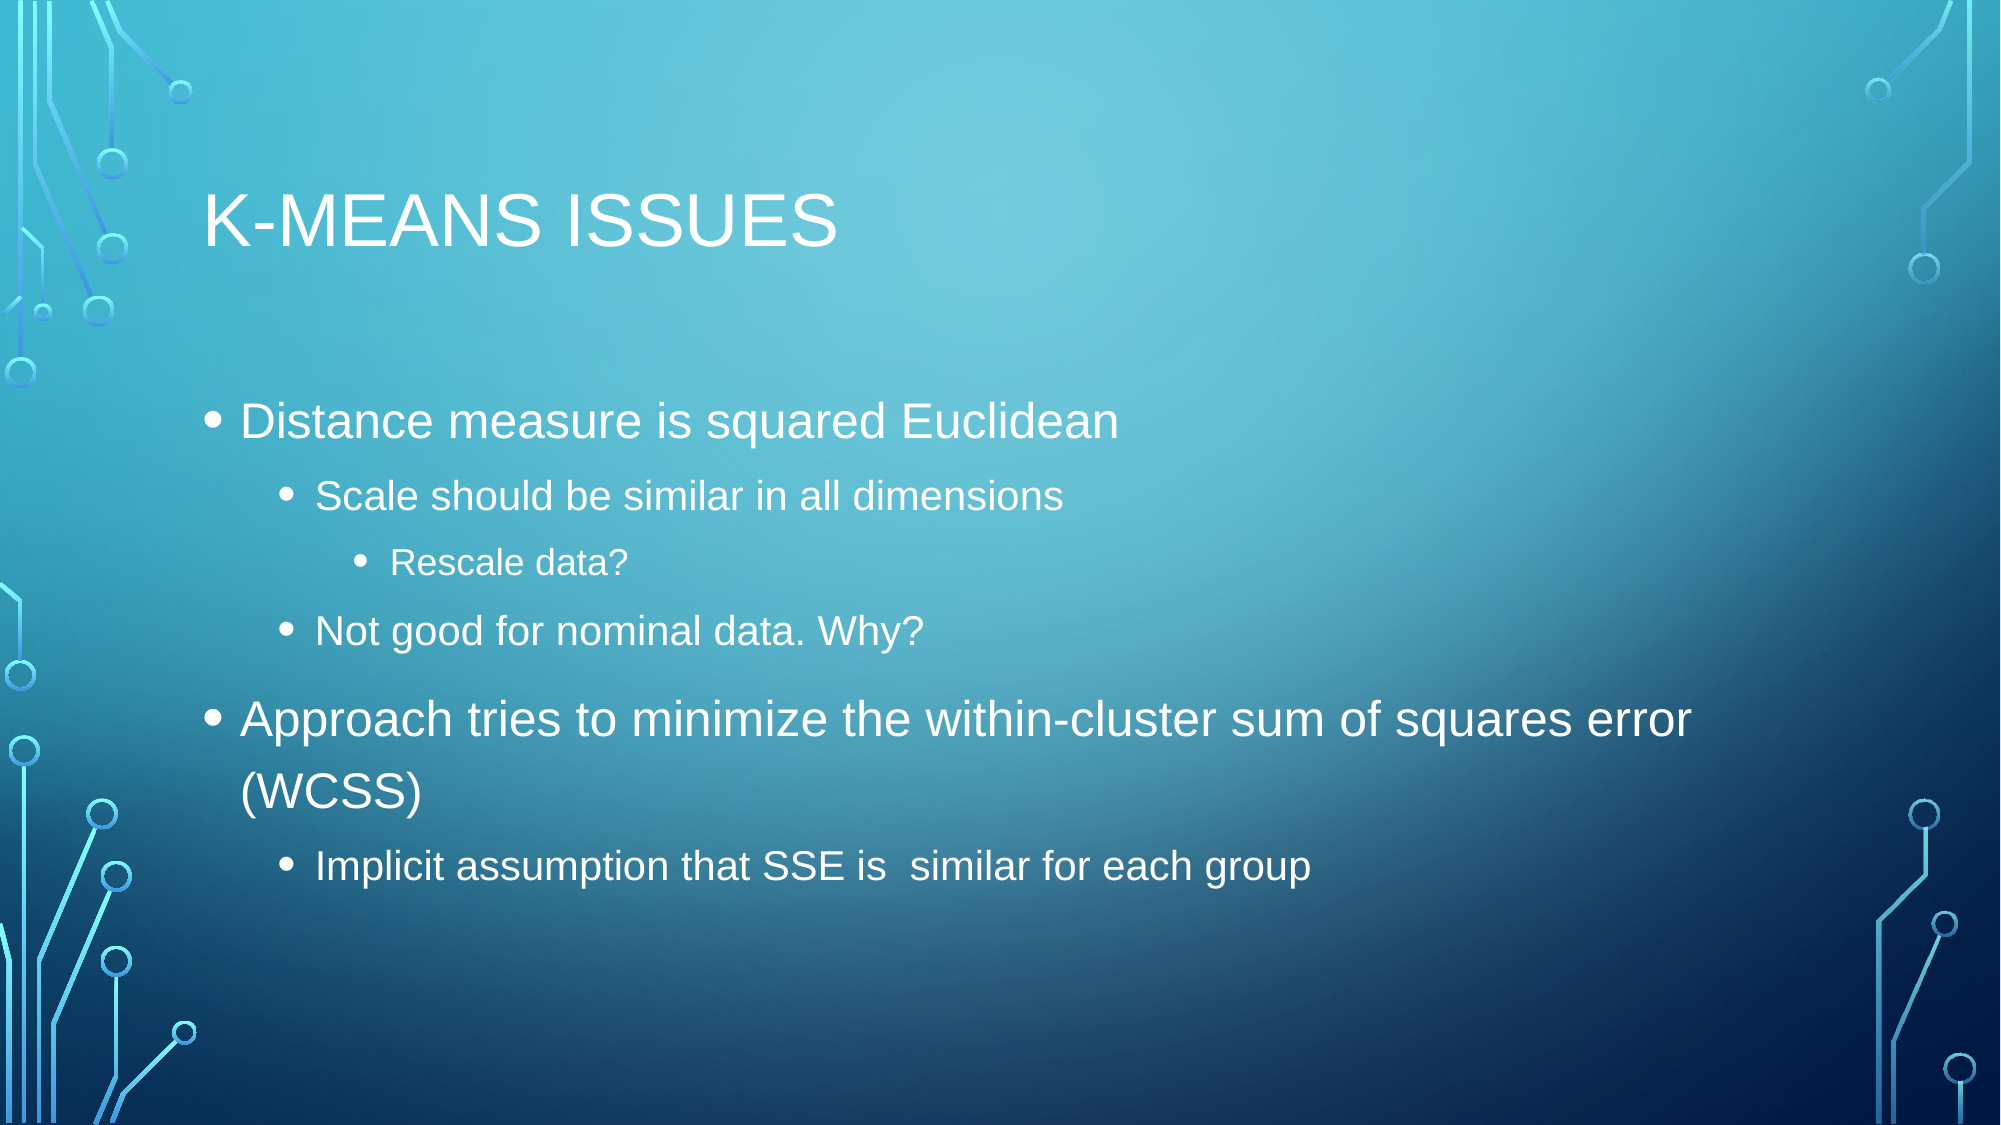

# K-means Issues
Distance measure is squared Euclidean
Scale should be similar in all dimensions
Rescale data?
Not good for nominal data. Why?
Approach tries to minimize the within-cluster sum of squares error (WCSS)
Implicit assumption that SSE is  similar for each group